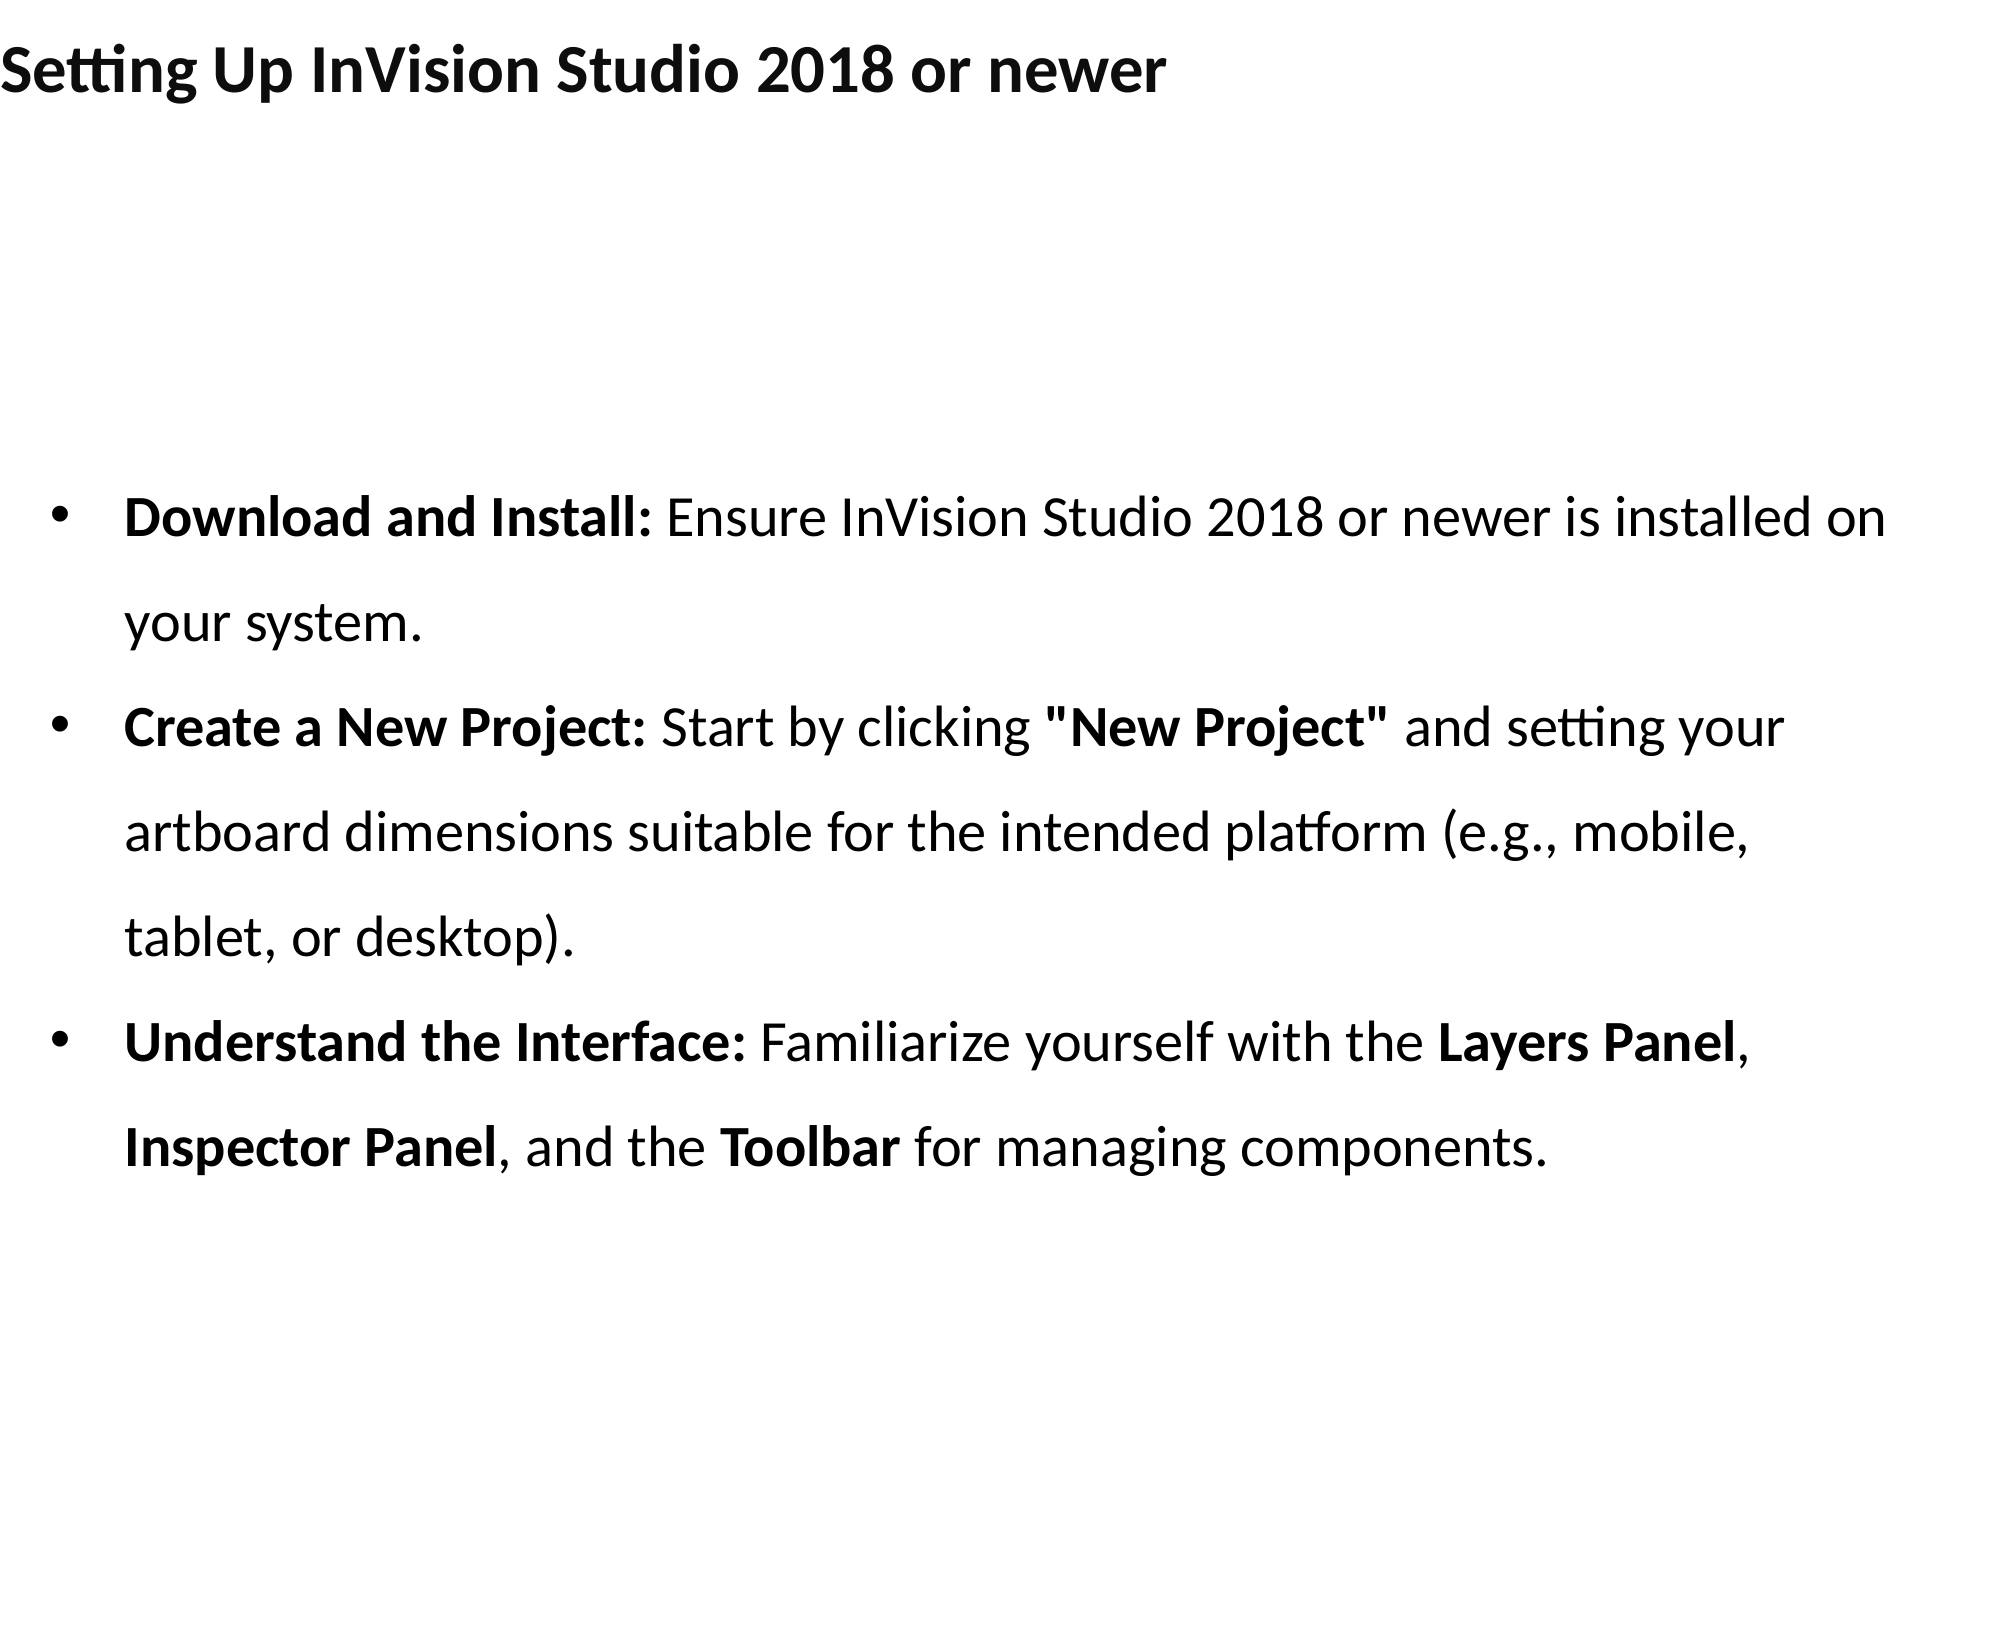

# Setting Up InVision Studio 2018 or newer
Download and Install: Ensure InVision Studio 2018 or newer is installed on your system.
Create a New Project: Start by clicking "New Project" and setting your artboard dimensions suitable for the intended platform (e.g., mobile, tablet, or desktop).
Understand the Interface: Familiarize yourself with the Layers Panel, Inspector Panel, and the Toolbar for managing components.